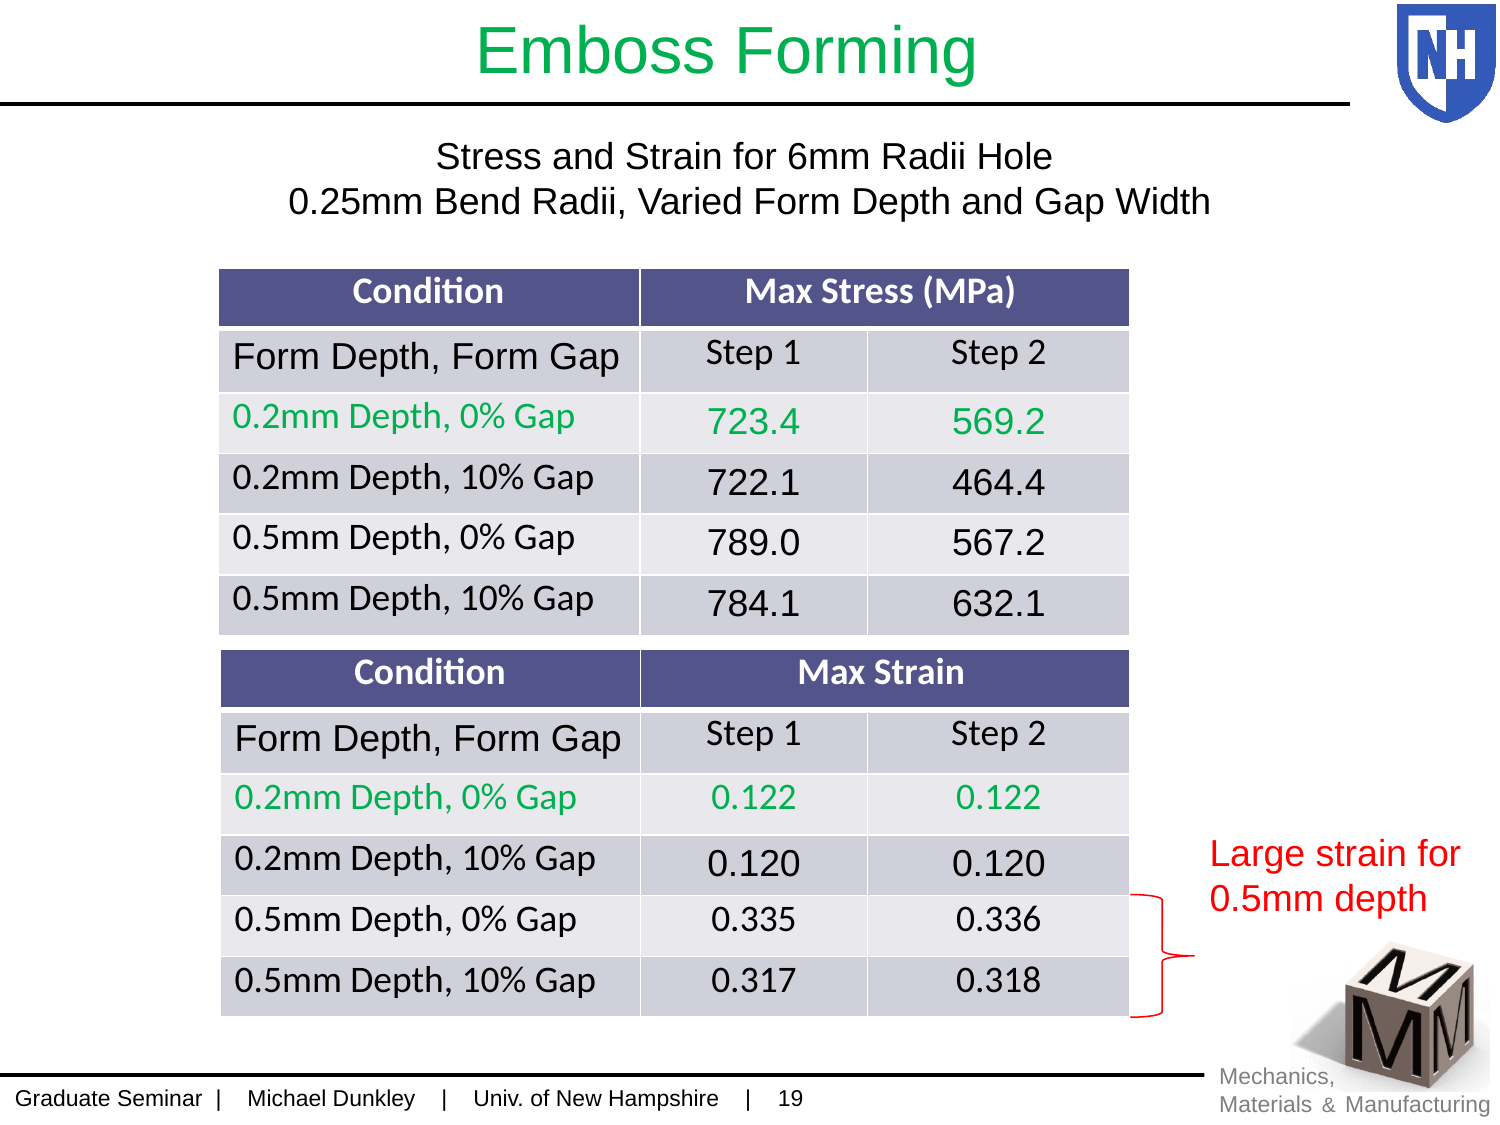

# Emboss Forming
Stress and Strain for 6mm Radii Hole
0.25mm Bend Radii, Varied Form Depth and Gap Width
| Condition | Max Stress (MPa) |  |
| --- | --- | --- |
| Form Depth, Form Gap | Step 1 | Step 2 |
| 0.2mm Depth, 0% Gap | 723.4 | 569.2 |
| 0.2mm Depth, 10% Gap | 722.1 | 464.4 |
| 0.5mm Depth, 0% Gap | 789.0 | 567.2 |
| 0.5mm Depth, 10% Gap | 784.1 | 632.1 |
| Condition | Max Strain |  |
| --- | --- | --- |
| Form Depth, Form Gap | Step 1 | Step 2 |
| 0.2mm Depth, 0% Gap | 0.122 | 0.122 |
| 0.2mm Depth, 10% Gap | 0.120 | 0.120 |
| 0.5mm Depth, 0% Gap | 0.335 | 0.336 |
| 0.5mm Depth, 10% Gap | 0.317 | 0.318 |
Large strain for 0.5mm depth